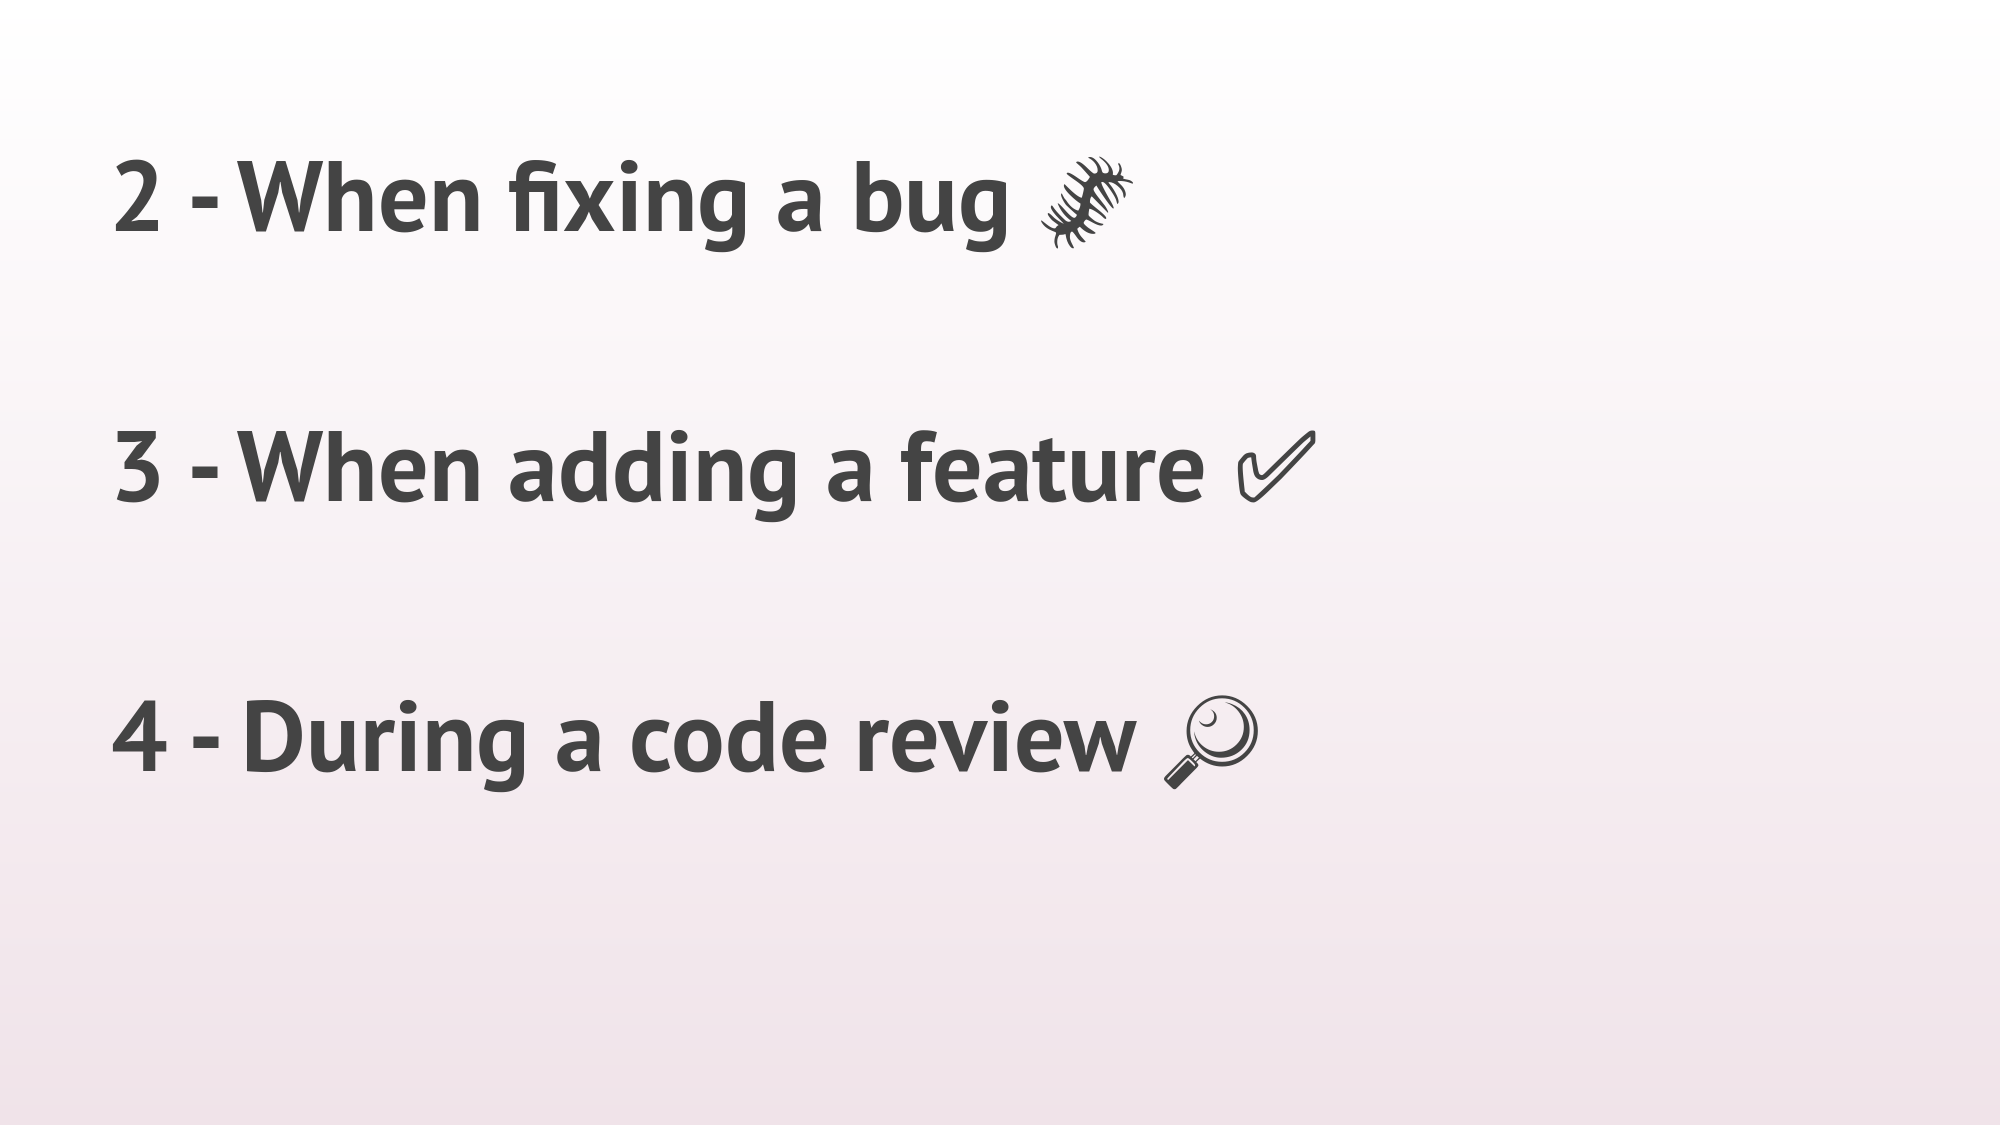

2 - When fixing a bug 🐛
3 - When adding a feature ✅
4 - During a code review 🔎